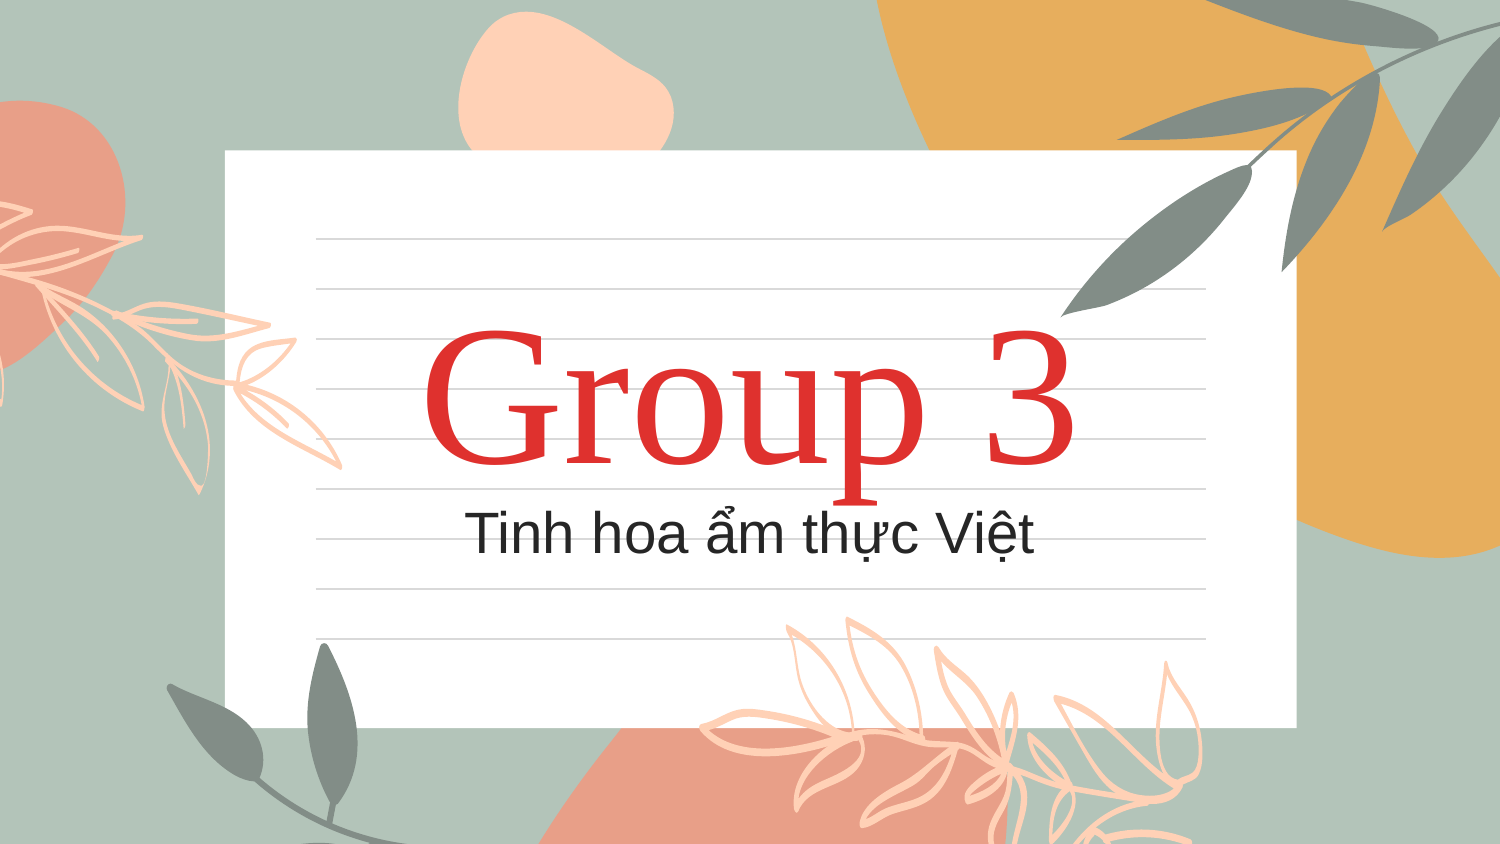

# Group 3
Tinh hoa ẩm thực Việt